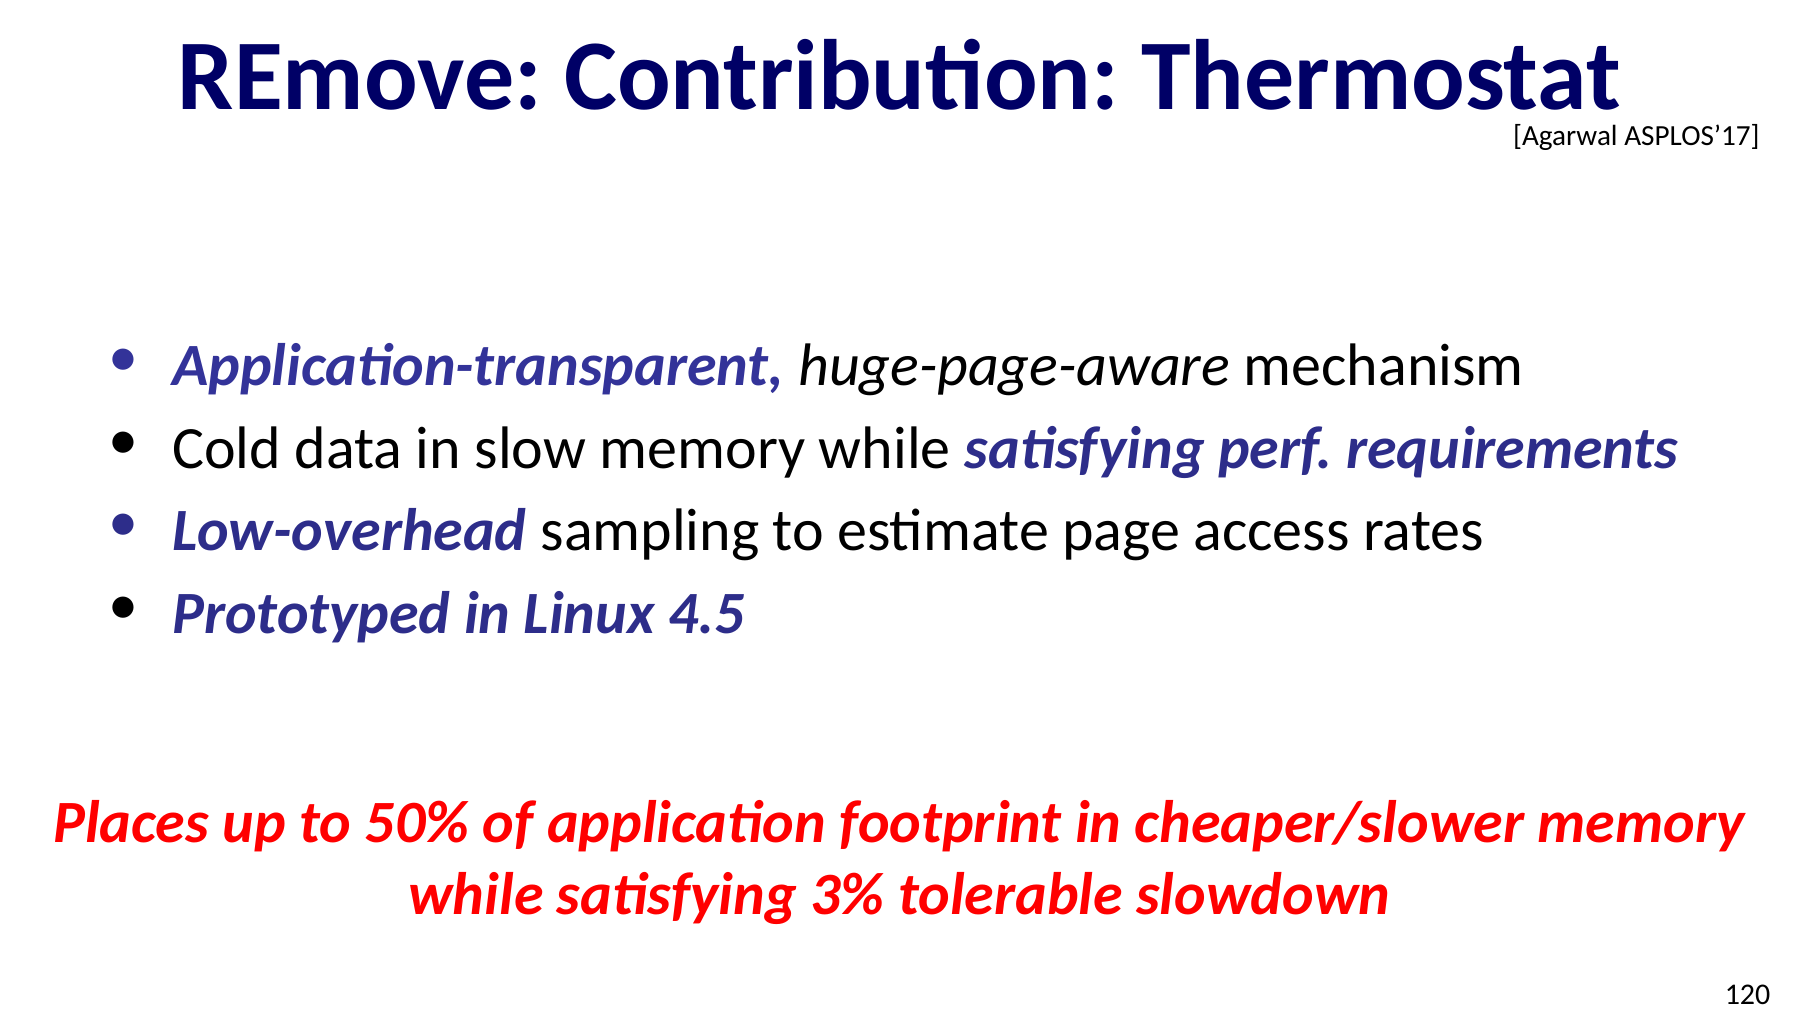

# REmove: Contribution: Thermostat
[Agarwal ASPLOS’17]
Application-transparent, huge-page-aware mechanism
Cold data in slow memory while satisfying perf. requirements
Low-overhead sampling to estimate page access rates
Prototyped in Linux 4.5

Places up to 50% of application footprint in cheaper/slower memory while satisfying 3% tolerable slowdown
120